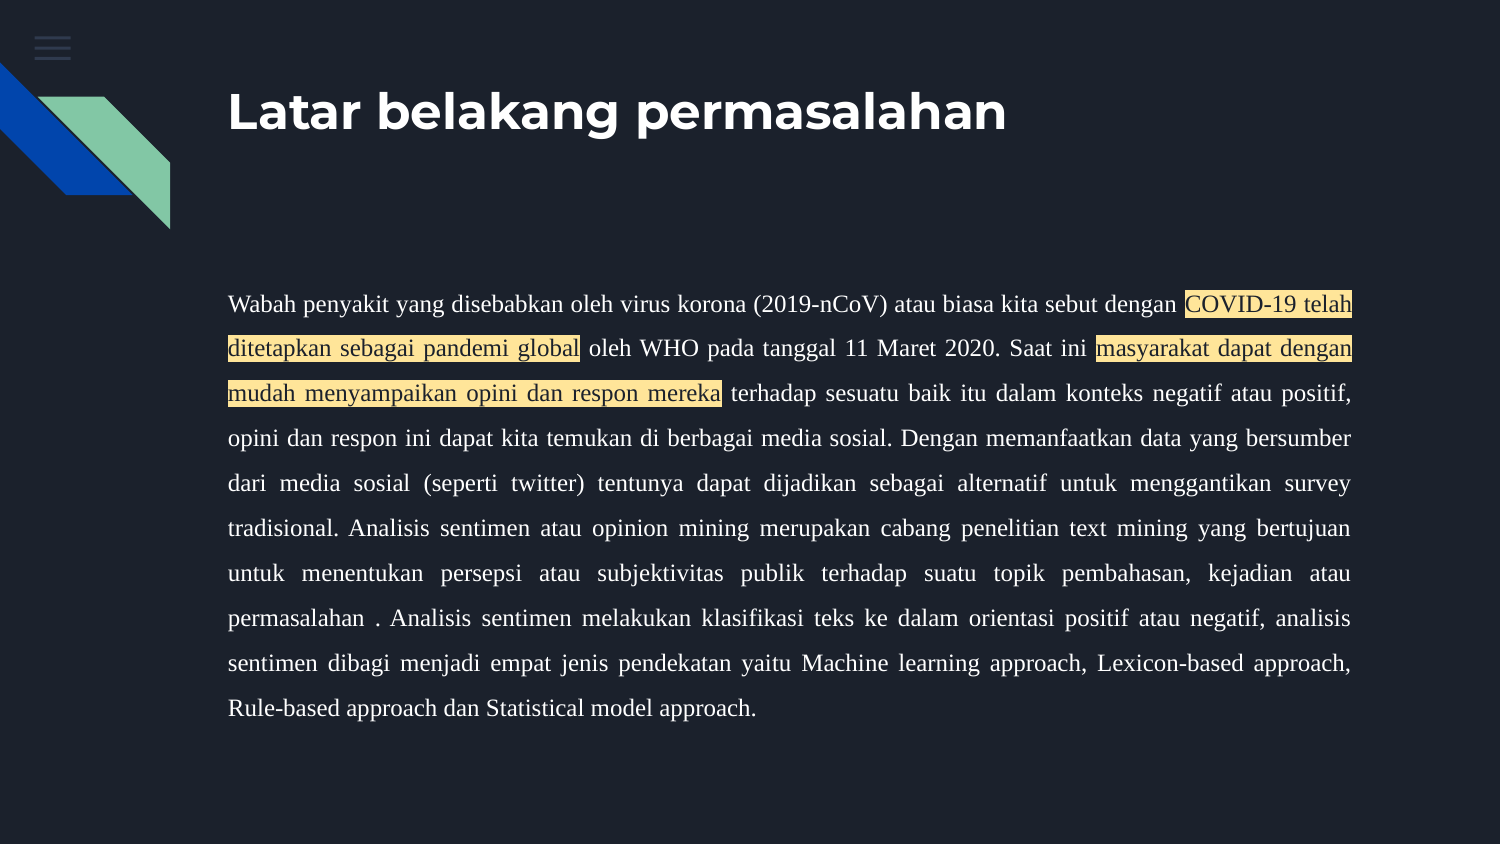

# Latar belakang permasalahan
Wabah penyakit yang disebabkan oleh virus korona (2019-nCoV) atau biasa kita sebut dengan COVID-19 telah ditetapkan sebagai pandemi global oleh WHO pada tanggal 11 Maret 2020. Saat ini masyarakat dapat dengan mudah menyampaikan opini dan respon mereka terhadap sesuatu baik itu dalam konteks negatif atau positif, opini dan respon ini dapat kita temukan di berbagai media sosial. Dengan memanfaatkan data yang bersumber dari media sosial (seperti twitter) tentunya dapat dijadikan sebagai alternatif untuk menggantikan survey tradisional. Analisis sentimen atau opinion mining merupakan cabang penelitian text mining yang bertujuan untuk menentukan persepsi atau subjektivitas publik terhadap suatu topik pembahasan, kejadian atau permasalahan . Analisis sentimen melakukan klasifikasi teks ke dalam orientasi positif atau negatif, analisis sentimen dibagi menjadi empat jenis pendekatan yaitu Machine learning approach, Lexicon-based approach, Rule-based approach dan Statistical model approach.